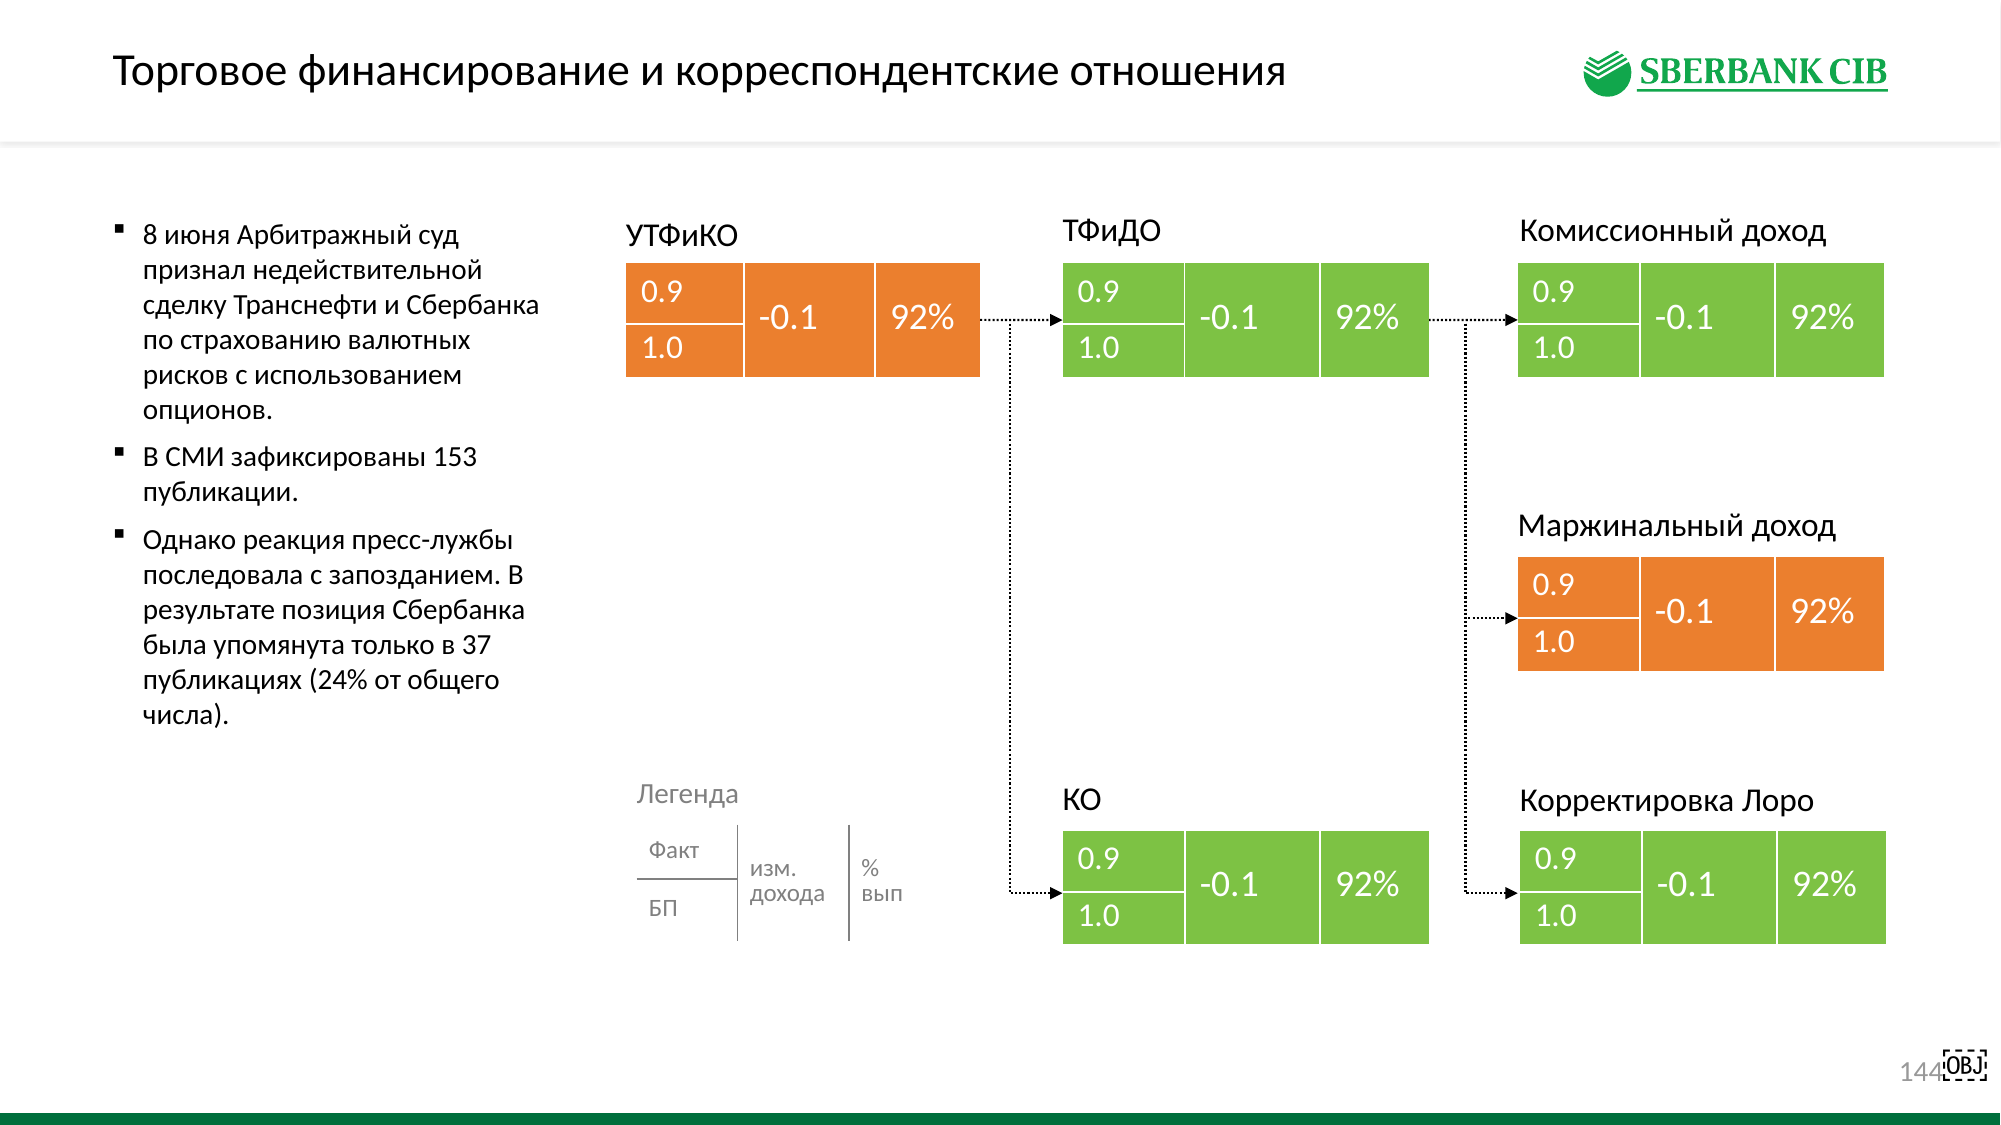

# Торговое финансирование и корреспондентские отношения
8 июня Арбитражный суд признал недействительной сделку Транснефти и Сбербанка по страхованию валютных рисков с использованием опционов.
В СМИ зафиксированы 153 публикации.
Однако реакция пресс-лужбы последовала с запозданием. В результате позиция Сбербанка была упомянута только в 37 публикациях (24% от общего числа).
Комиссионный доход
ТФиДО
УТФиКО
| 0.9 | -0.1 | 92% |
| --- | --- | --- |
| 1.0 |  |  |
| 0.9 | -0.1 | 92% |
| --- | --- | --- |
| 1.0 |  |  |
| 0.9 | -0.1 | 92% |
| --- | --- | --- |
| 1.0 |  |  |

Маржинальный доход
| 0.9 | -0.1 | 92% |
| --- | --- | --- |
| 1.0 |  |  |

Легенда
КО
Корректировка Лоро
| Факт | изм. дохода | % вып |
| --- | --- | --- |
| БП |  |  |
| 0.9 | -0.1 | 92% |
| --- | --- | --- |
| 1.0 |  |  |
| 0.9 | -0.1 | 92% |
| --- | --- | --- |
| 1.0 |  |  |